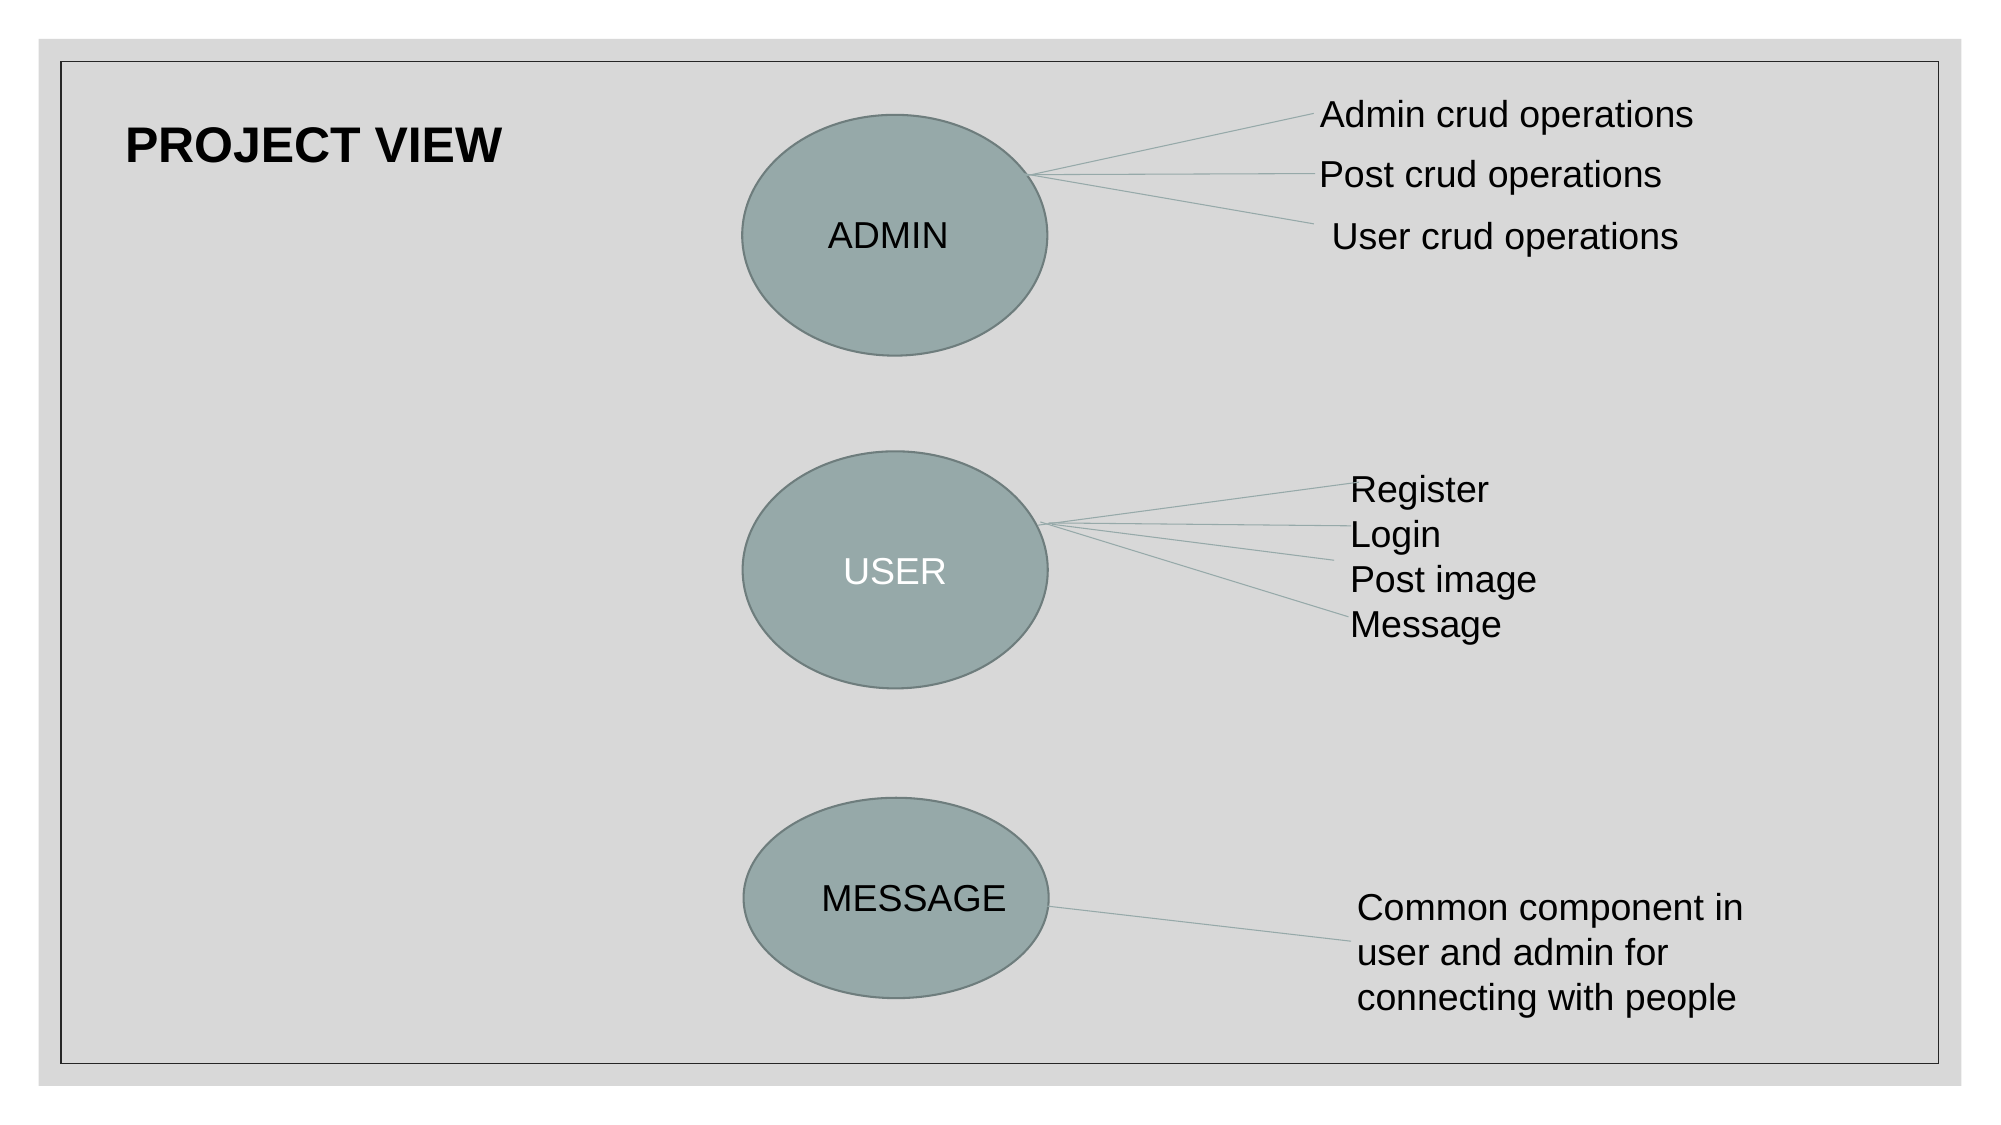

Admin crud operations
 PROJECT VIEW

Post crud operations
ADMIN
User crud operations
USER
Register
Login
Post image
Message

MESSAGE
Common component in user and admin for connecting with people